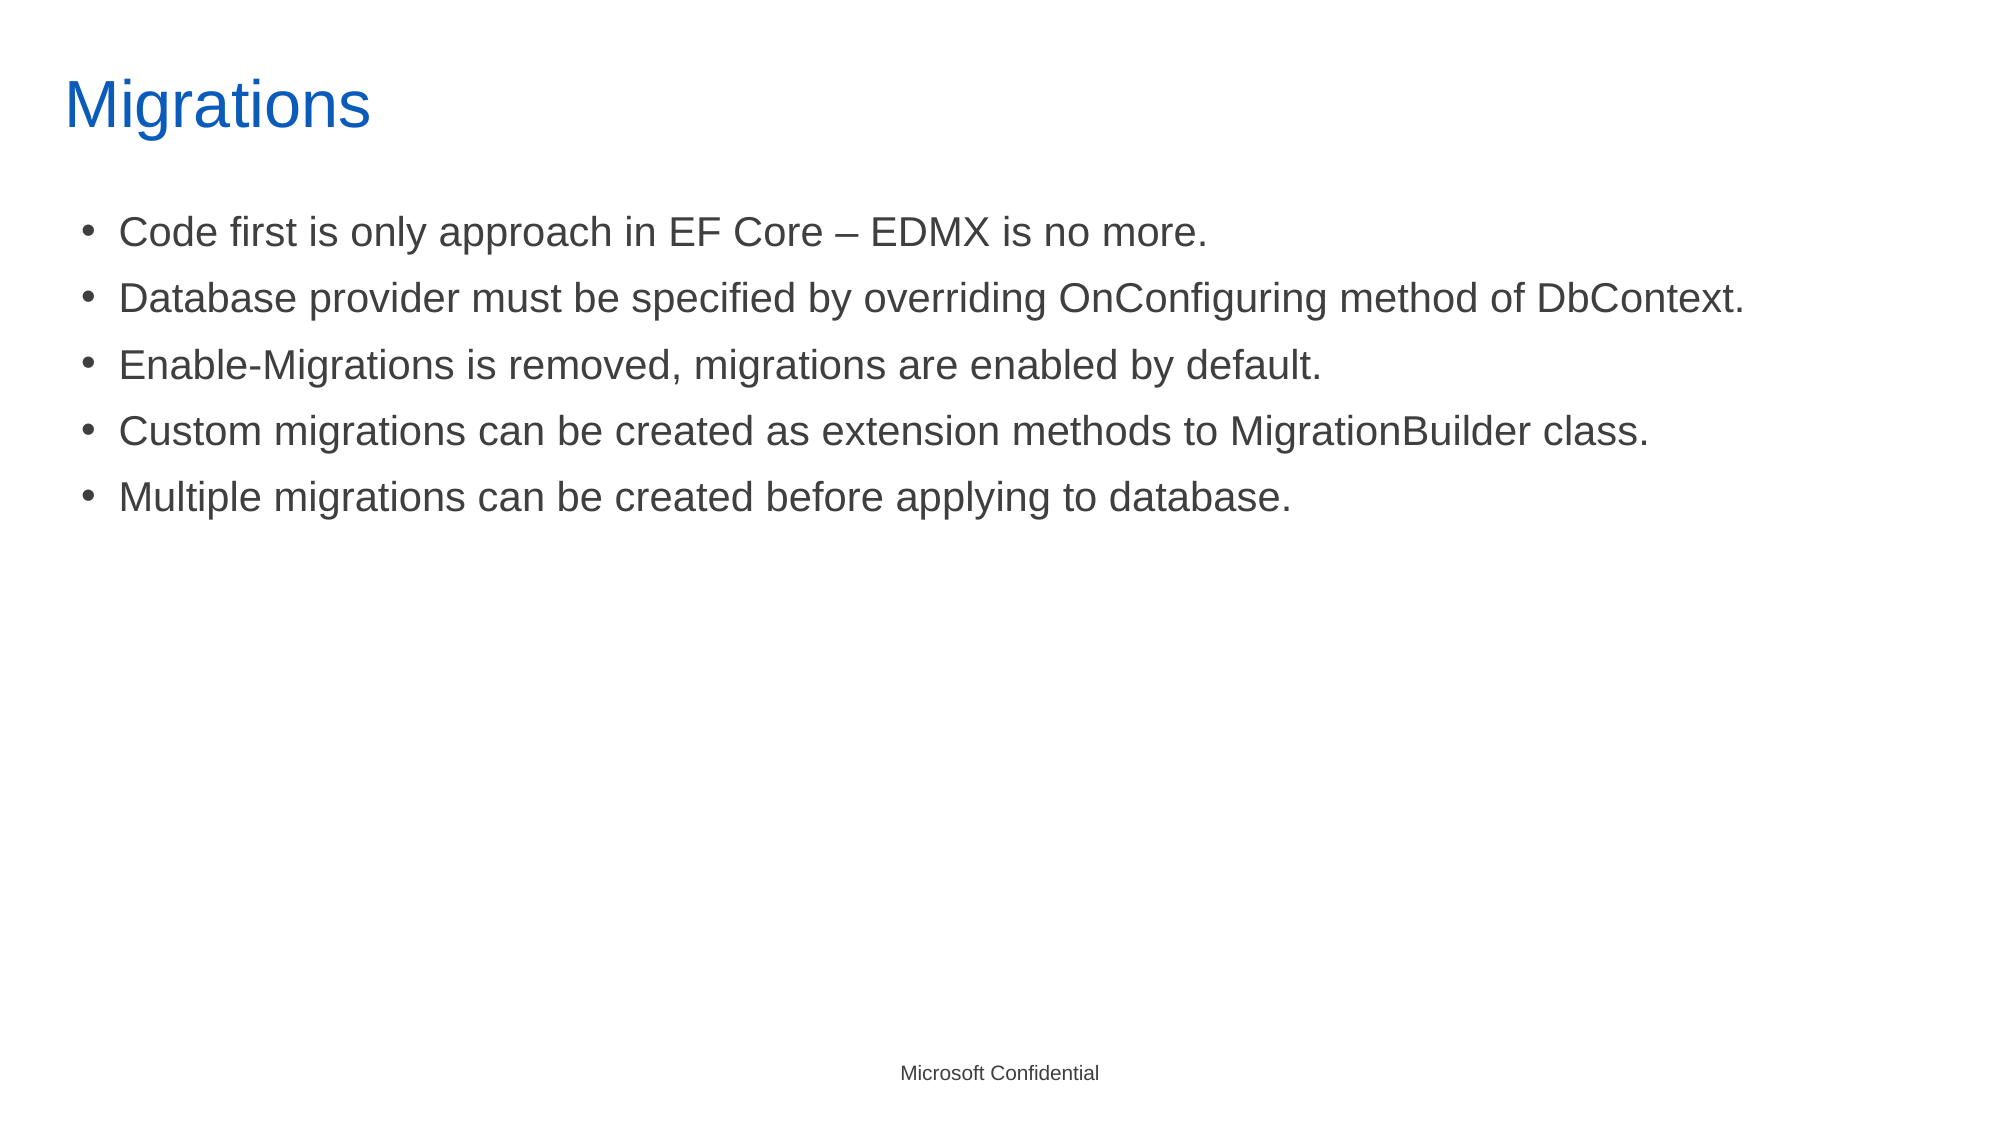

# Migrations
Code first is only approach in EF Core – EDMX is no more.
Database provider must be specified by overriding OnConfiguring method of DbContext.
Enable-Migrations is removed, migrations are enabled by default.
Custom migrations can be created as extension methods to MigrationBuilder class.
Multiple migrations can be created before applying to database.